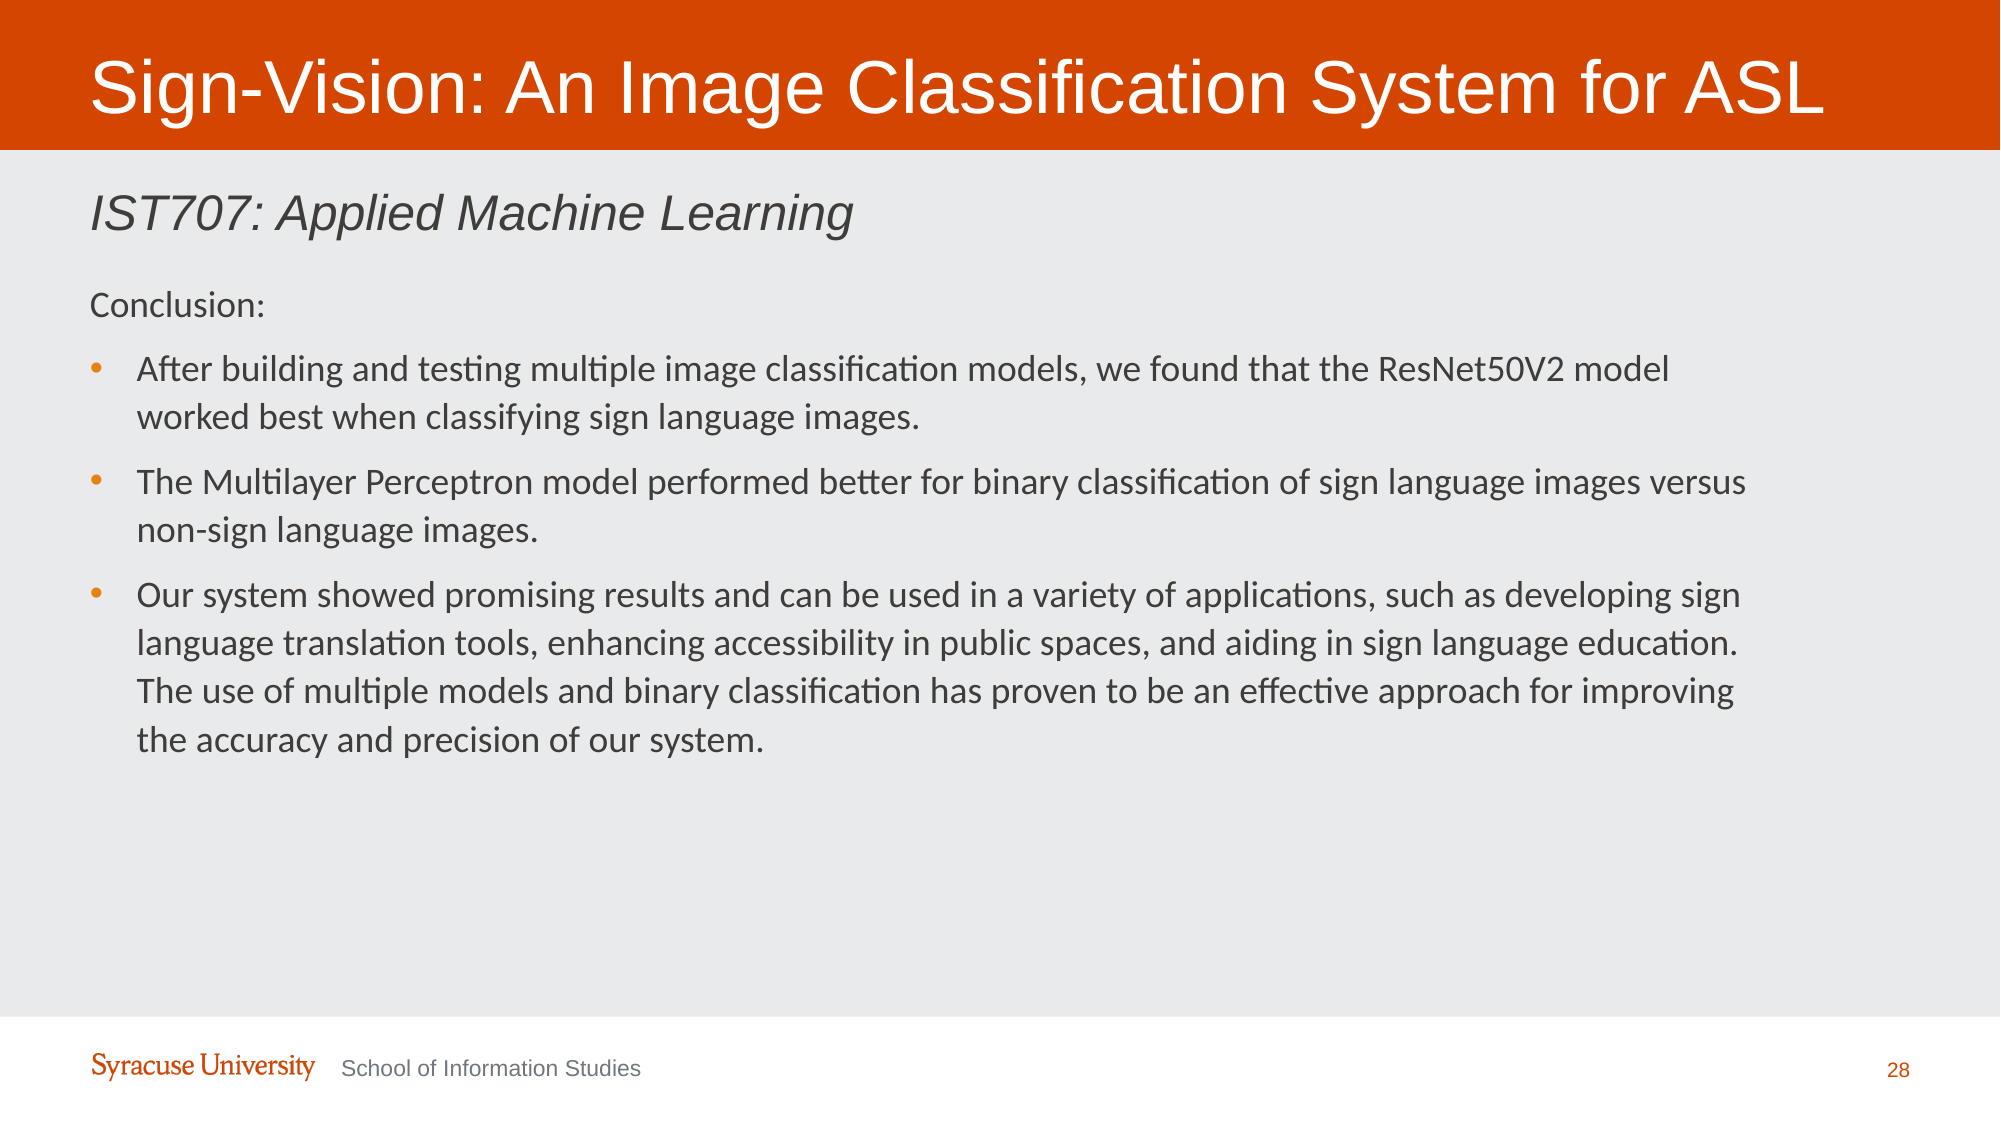

# Sign-Vision: An Image Classification System for ASL
IST707: Applied Machine Learning

Conclusion:
After building and testing multiple image classification models, we found that the ResNet50V2 model worked best when classifying sign language images.
The Multilayer Perceptron model performed better for binary classification of sign language images versus non-sign language images.
Our system showed promising results and can be used in a variety of applications, such as developing sign language translation tools, enhancing accessibility in public spaces, and aiding in sign language education. The use of multiple models and binary classification has proven to be an effective approach for improving the accuracy and precision of our system.
28
School of Information Studies